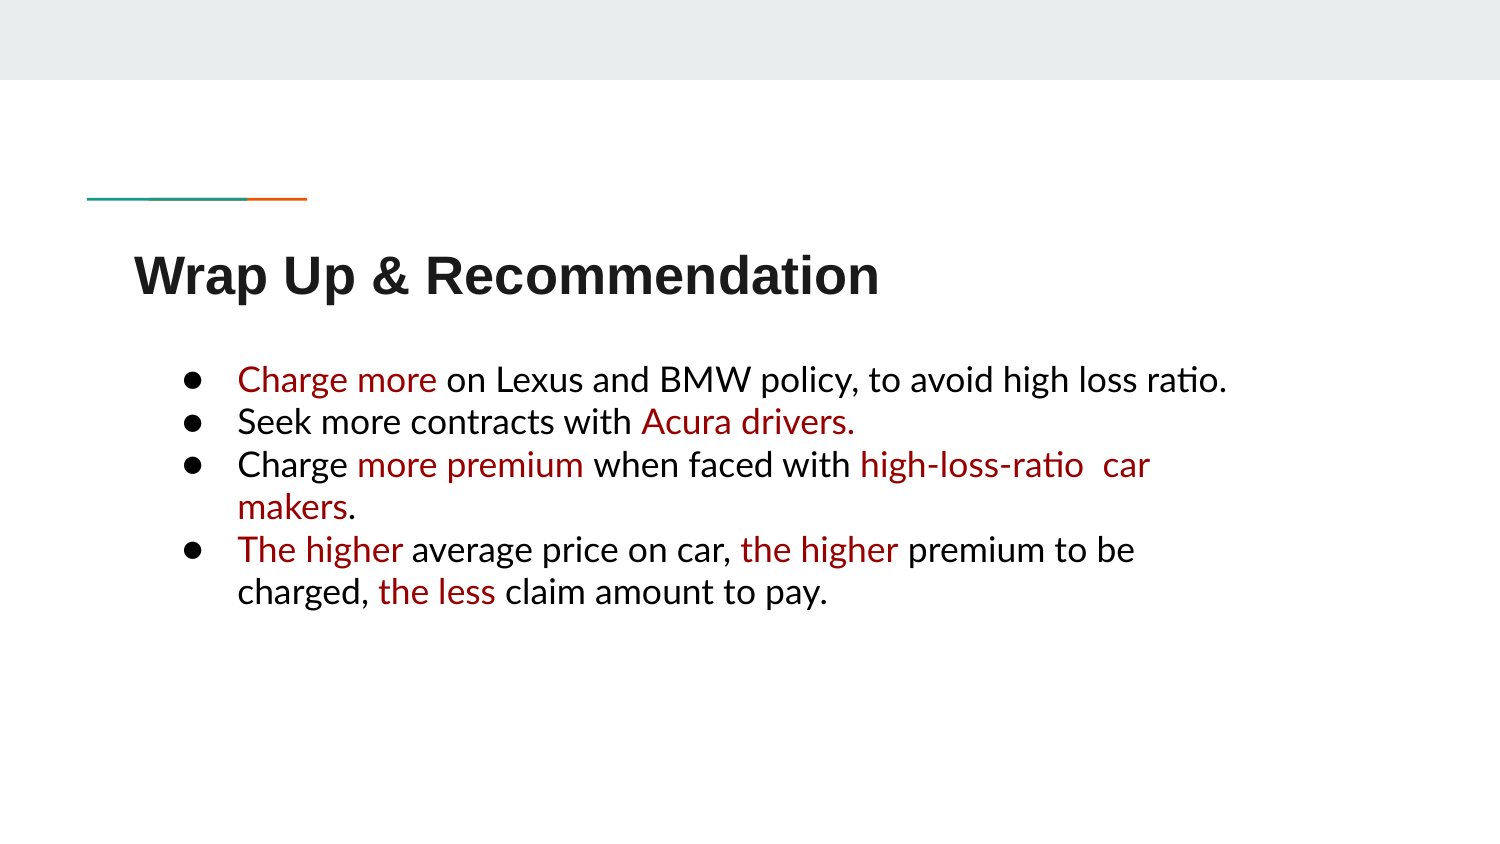

# Wrap Up & Recommendation
Charge more on Lexus and BMW policy, to avoid high loss ratio.
Seek more contracts with Acura drivers.
Charge more premium when faced with high-loss-ratio  car makers.
The higher average price on car, the higher premium to be charged, the less claim amount to pay.